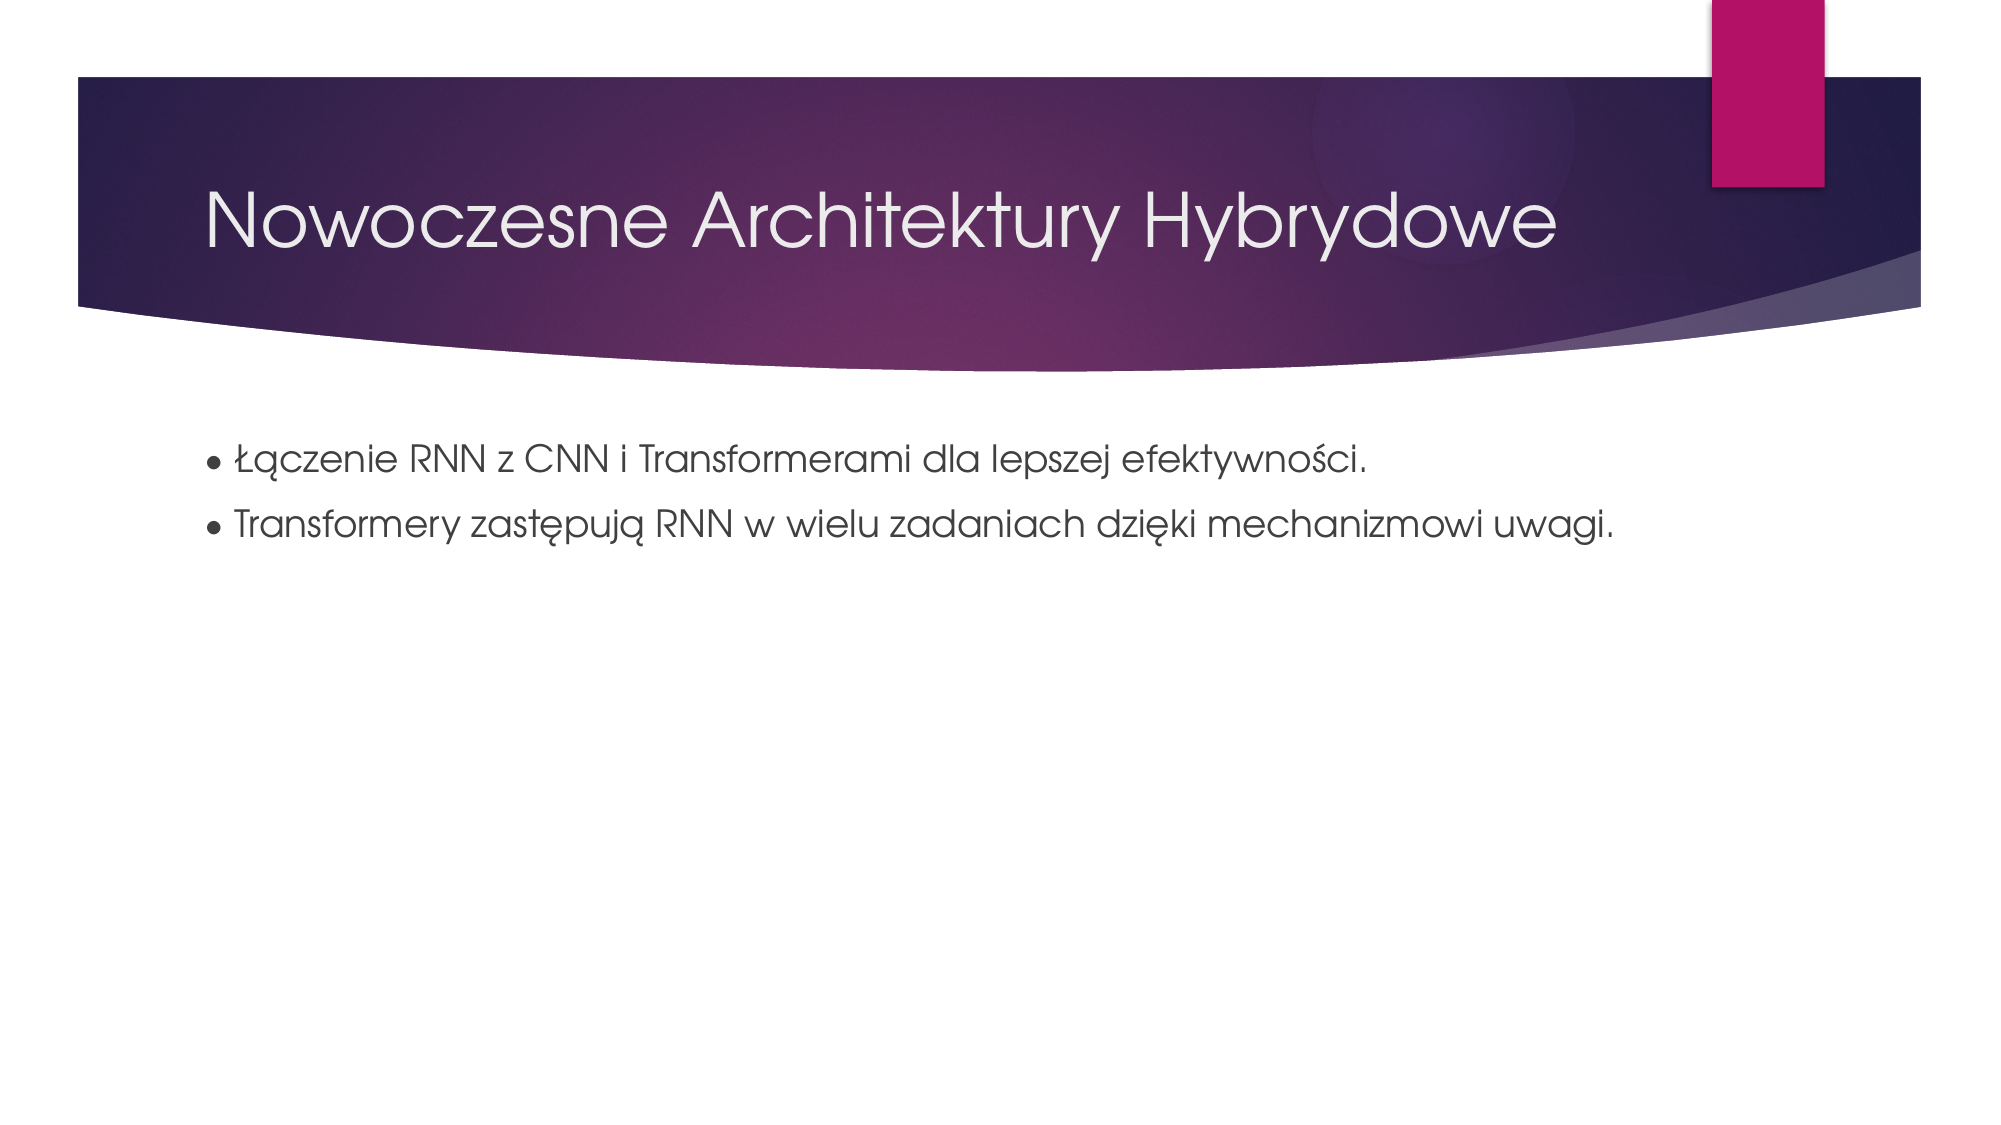

# Nowoczesne Architektury Hybrydowe
• Łączenie RNN z CNN i Transformerami dla lepszej efektywności.
• Transformery zastępują RNN w wielu zadaniach dzięki mechanizmowi uwagi.